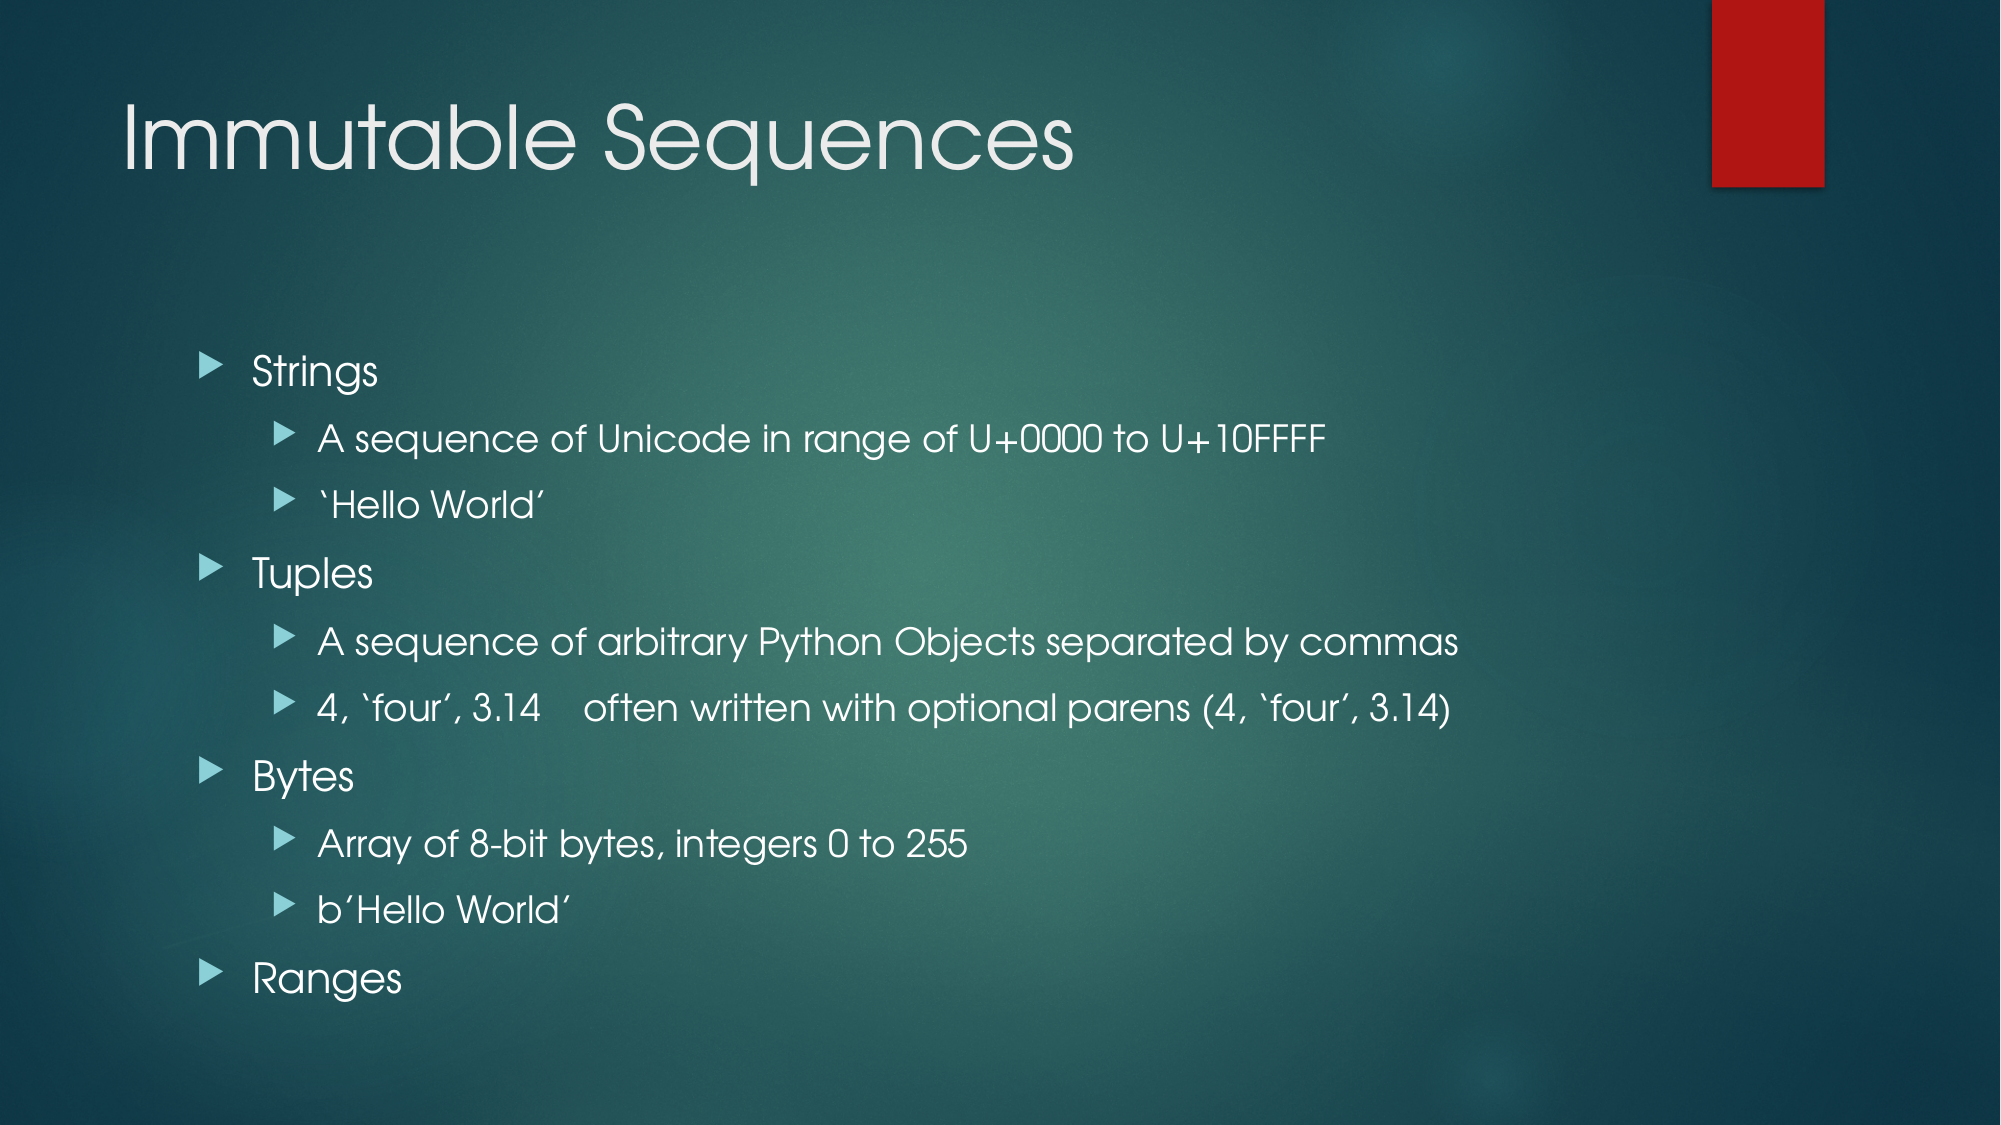

# Immutable Sequences
Strings
A sequence of Unicode in range of U+0000 to U+10FFFF
‘Hello World’
Tuples
A sequence of arbitrary Python Objects separated by commas
4, ‘four’, 3.14    often written with optional parens (4, ‘four’, 3.14)
Bytes
Array of 8-bit bytes, integers 0 to 255
b’Hello World’
Ranges